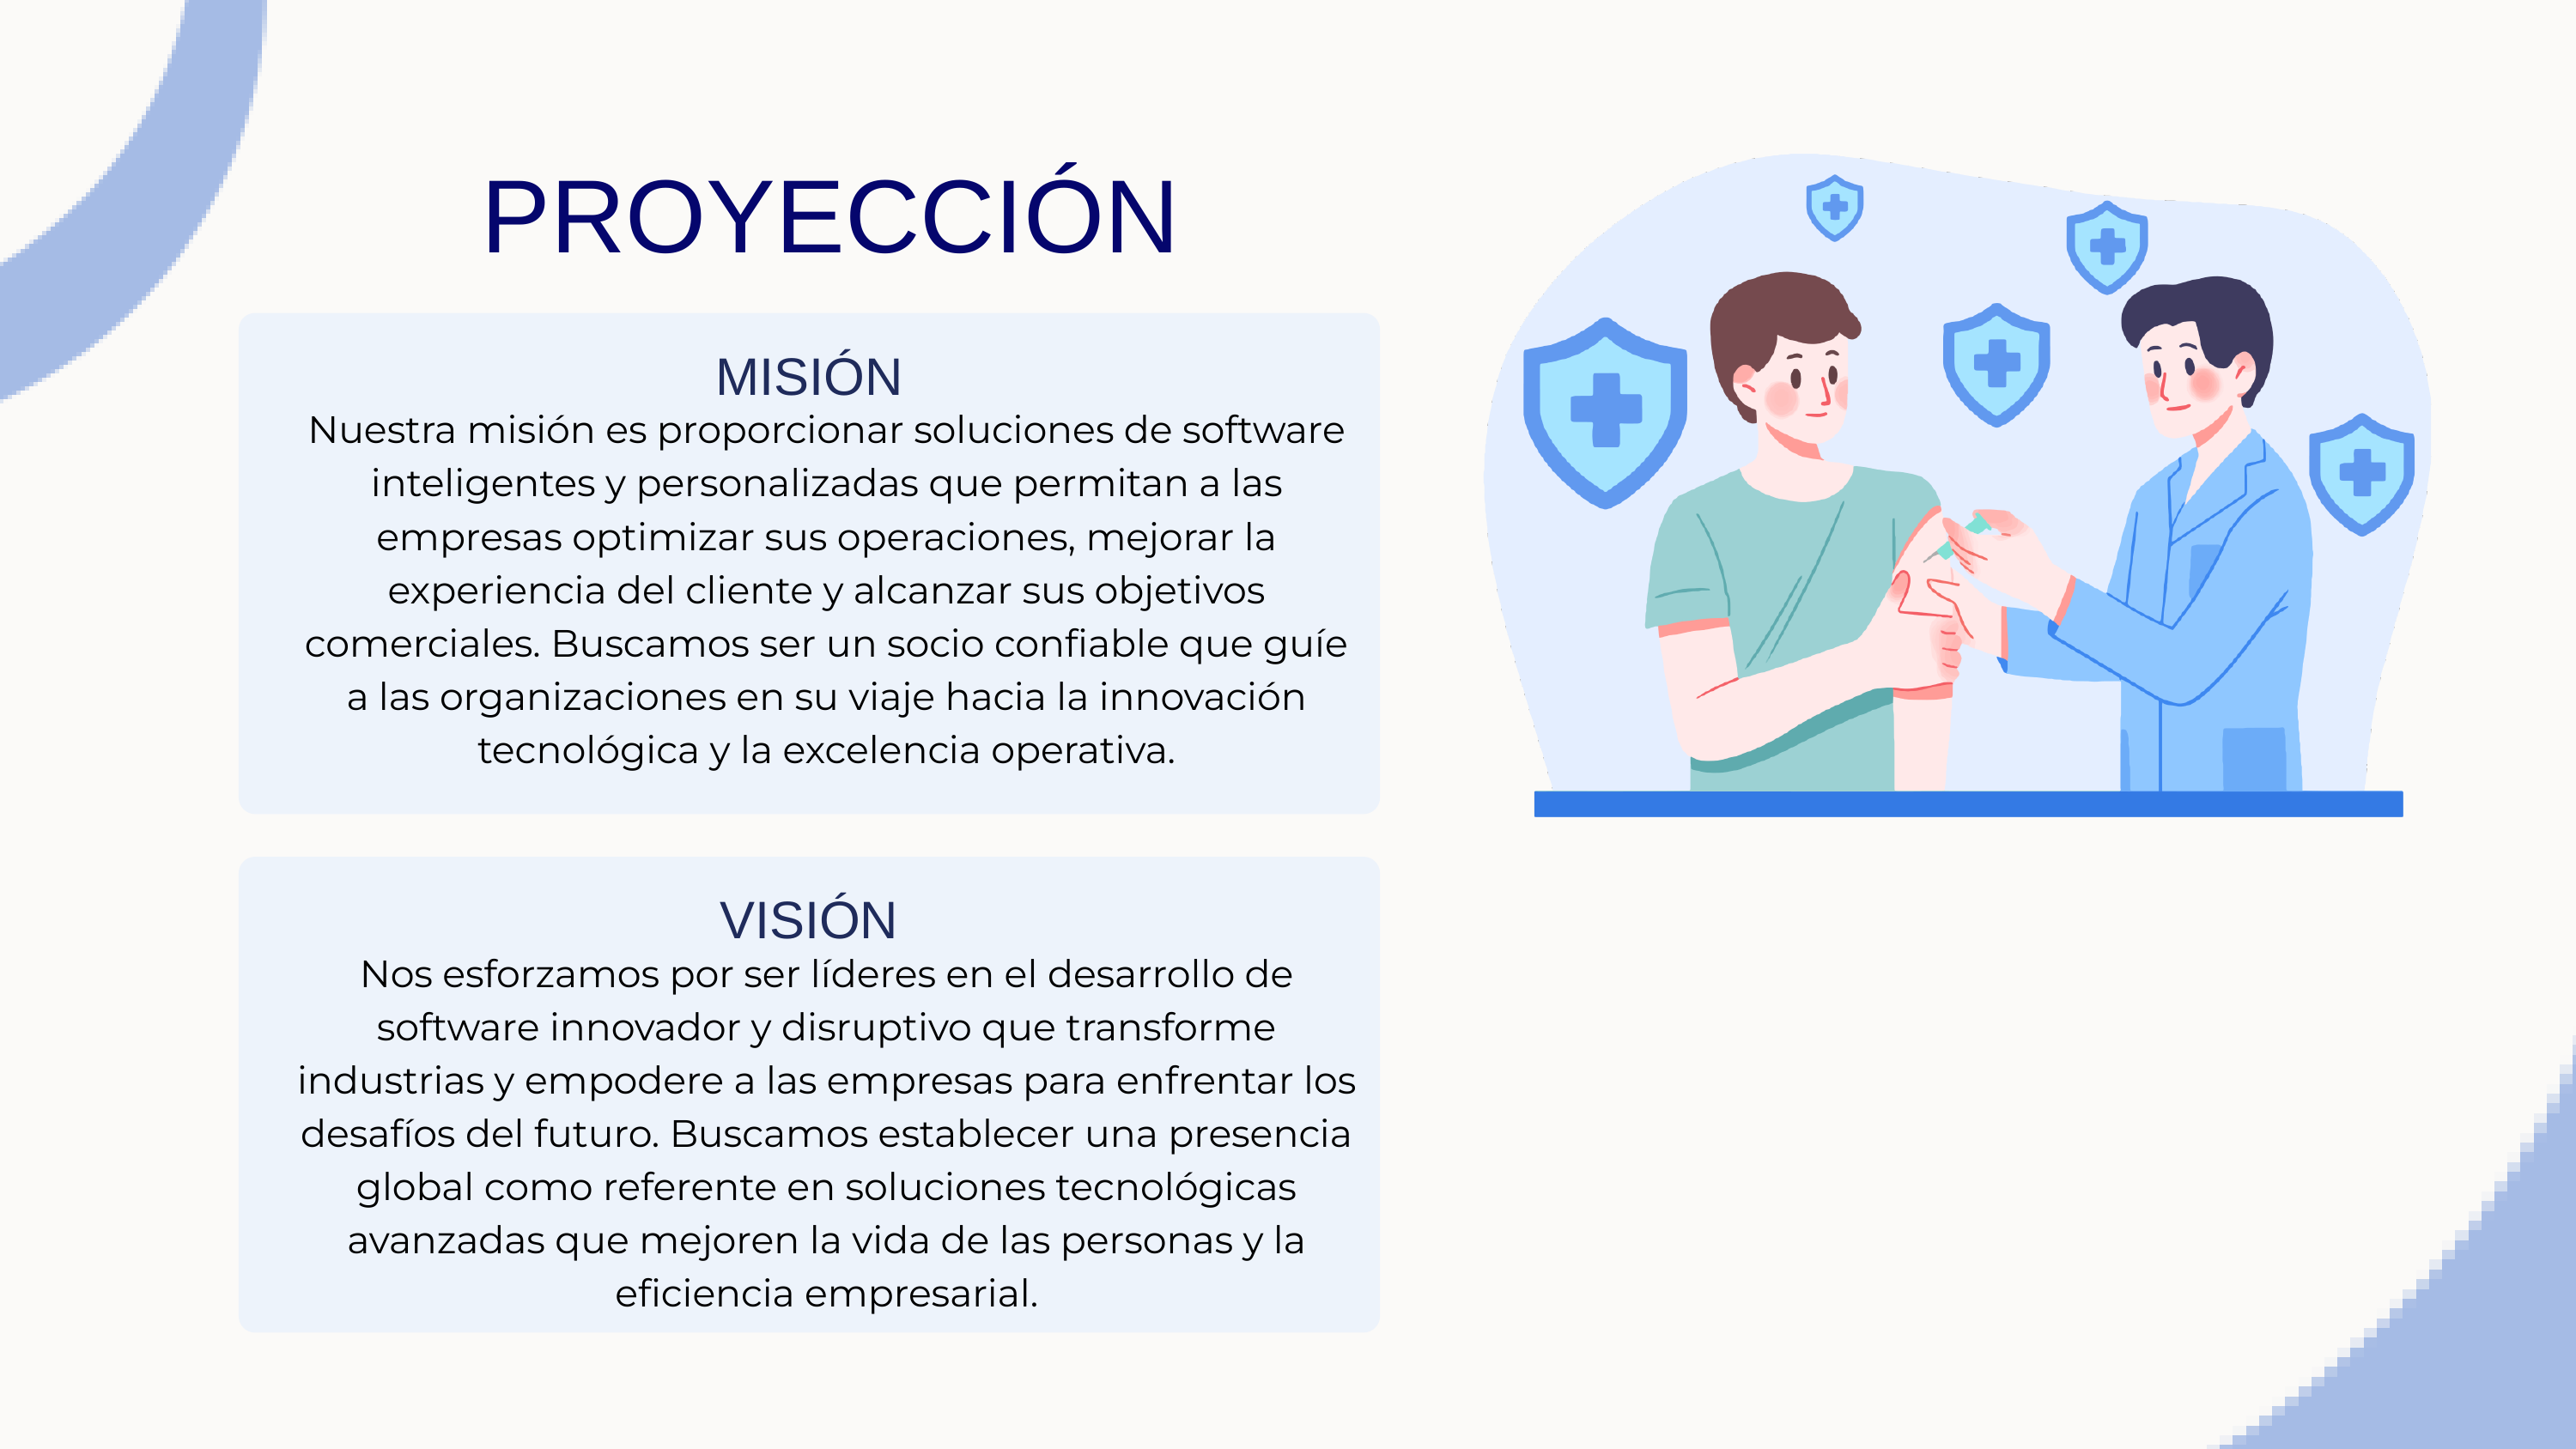

PROYECCIÓN

MISIÓN
Nuestra misión es proporcionar soluciones de software inteligentes y personalizadas que permitan a las empresas optimizar sus operaciones, mejorar la experiencia del cliente y alcanzar sus objetivos comerciales. Buscamos ser un socio confiable que guíe a las organizaciones en su viaje hacia la innovación tecnológica y la excelencia operativa.

VISIÓN
Nos esforzamos por ser líderes en el desarrollo de software innovador y disruptivo que transforme industrias y empodere a las empresas para enfrentar los desafíos del futuro. Buscamos establecer una presencia global como referente en soluciones tecnológicas avanzadas que mejoren la vida de las personas y la eficiencia empresarial.